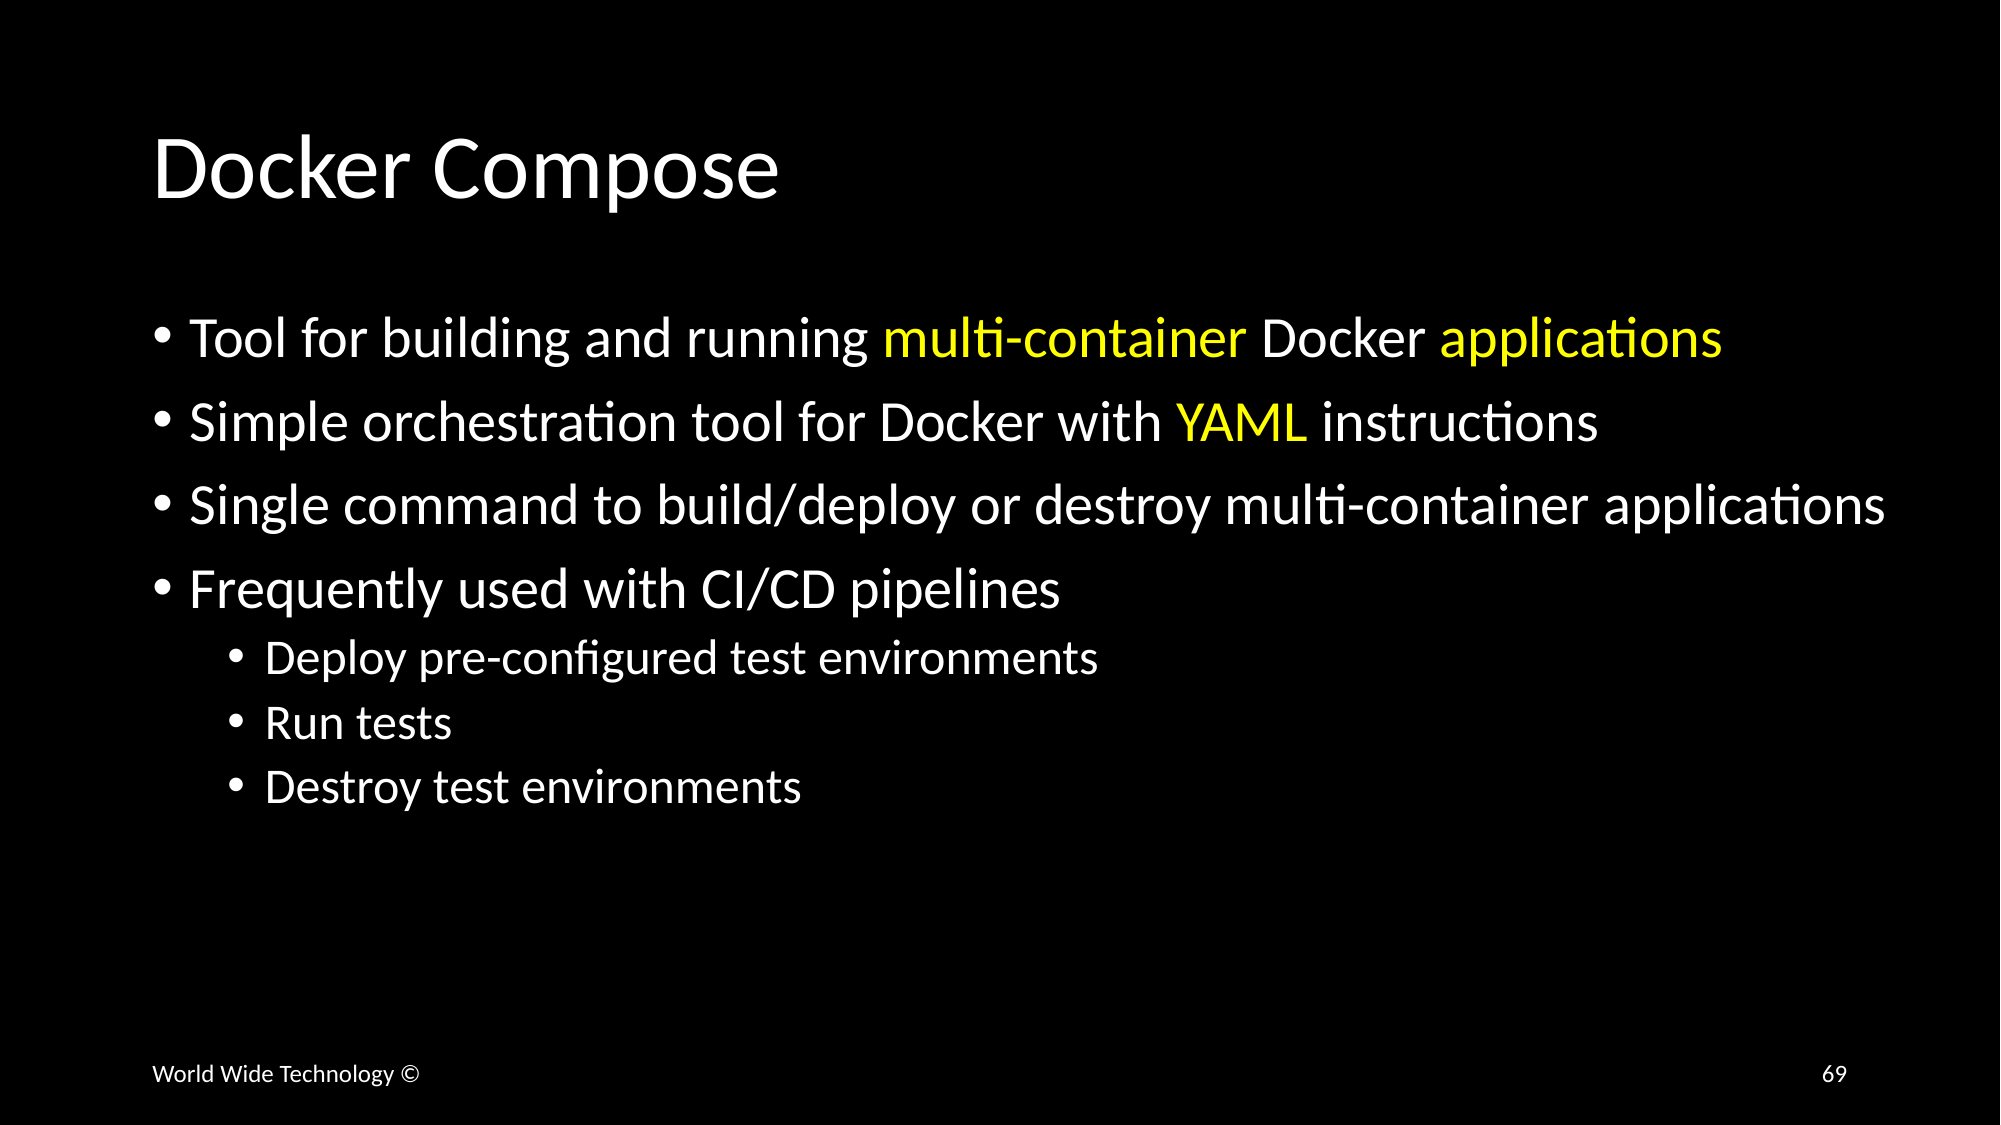

# Docker Compose
Tool for building and running multi-container Docker applications
Simple orchestration tool for Docker with YAML instructions
Single command to build/deploy or destroy multi-container applications
Frequently used with CI/CD pipelines
Deploy pre-configured test environments
Run tests
Destroy test environments
World Wide Technology ©
69